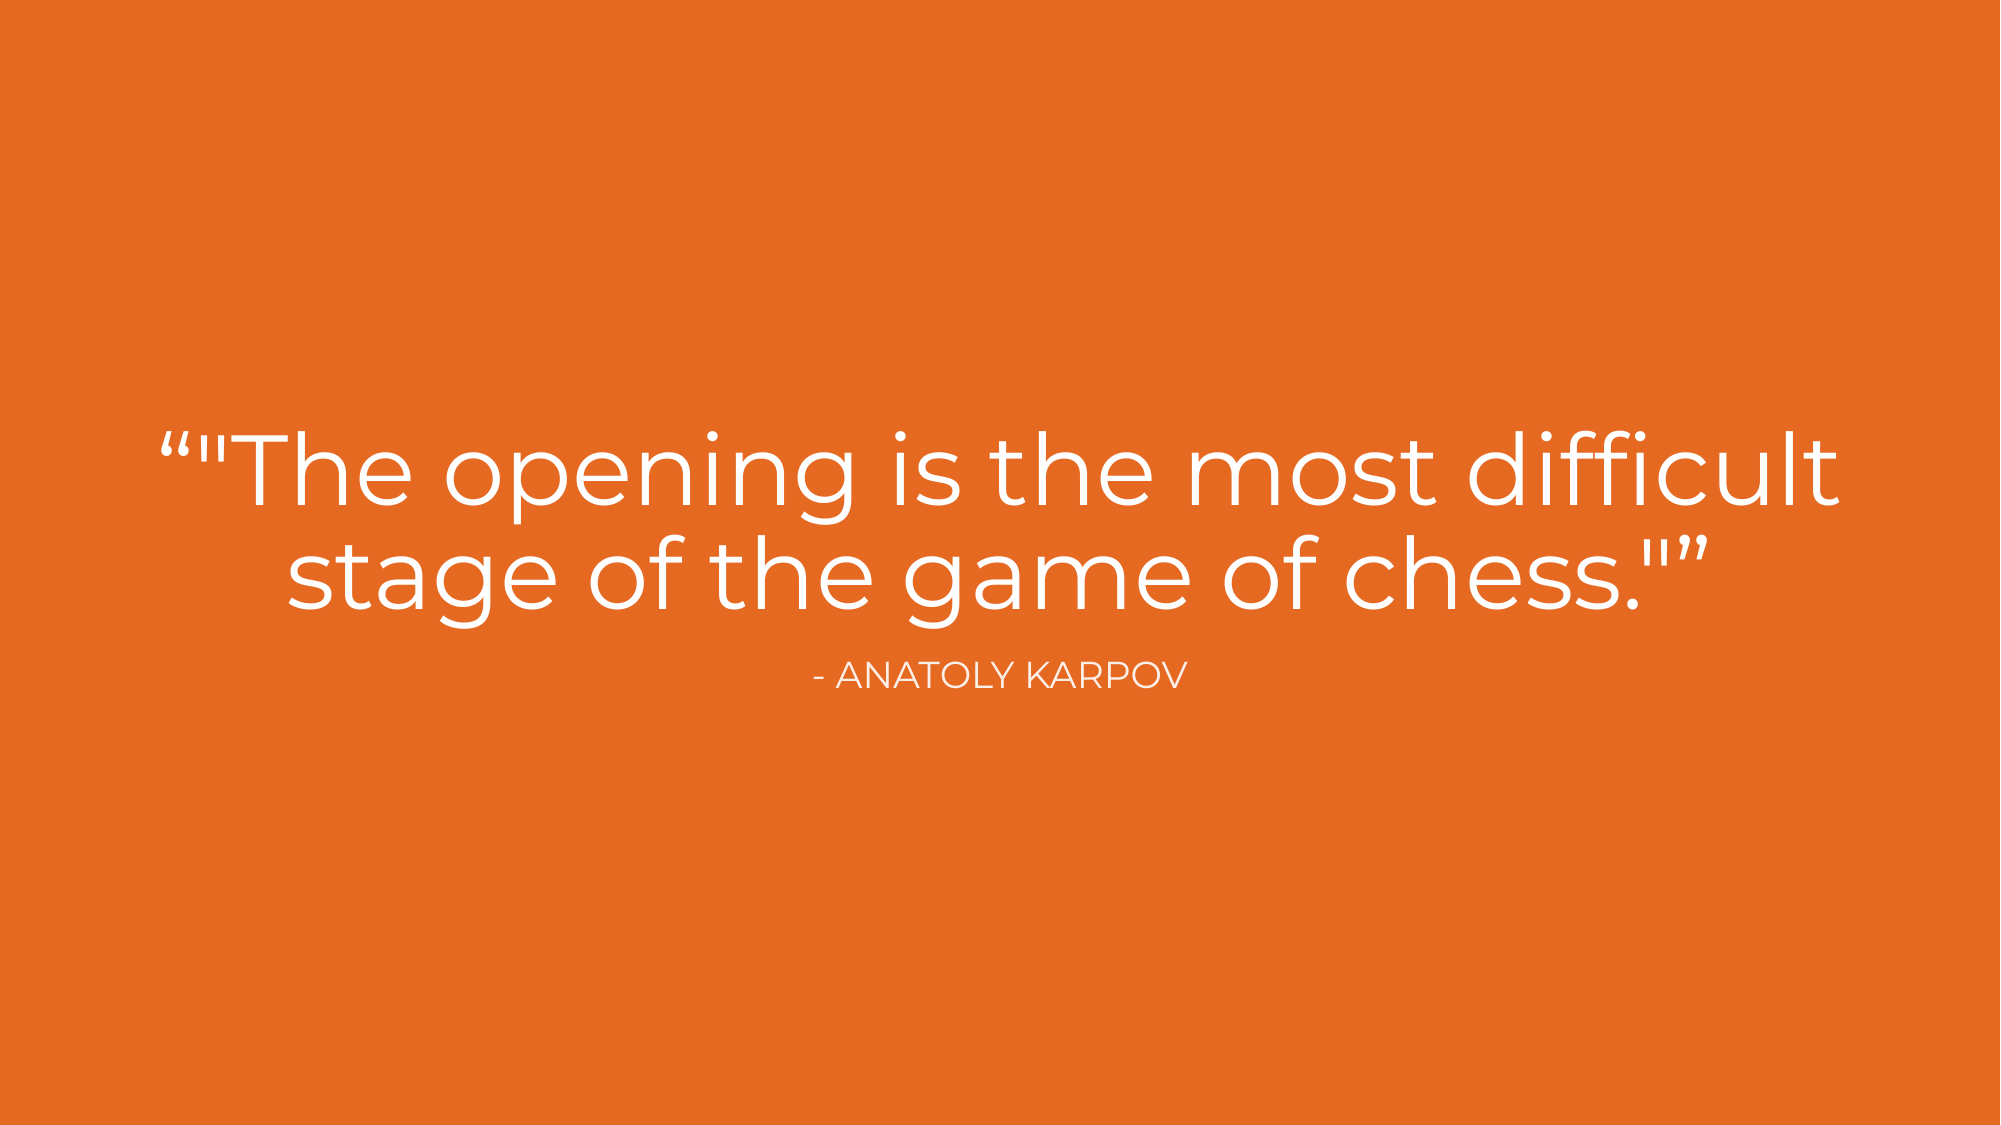

“"The opening is the most difficult stage of the game of chess."”
- ANATOLY KARPOV